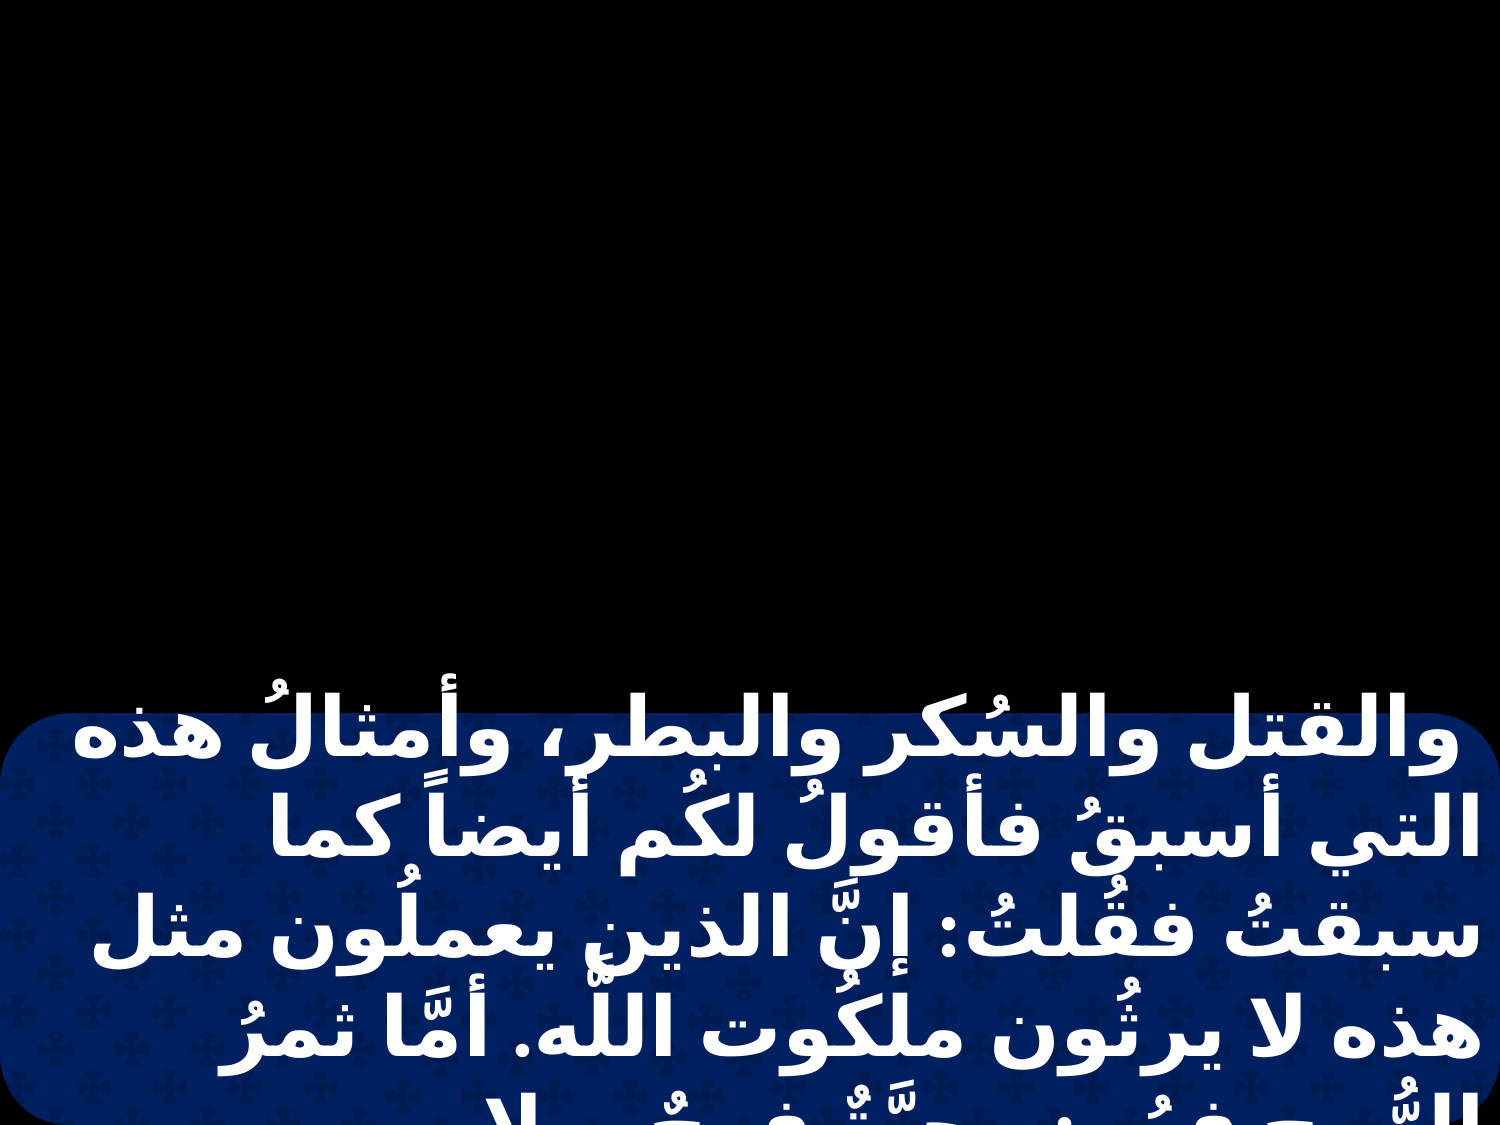

والقتل والسُكر والبطر، وأمثالُ هذه التي أسبقُ فأقولُ لكُم أيضاً كما سبقتُ فقُلتُ: إنَّ الذين يعملُون مثل هذه لا يرثُون ملكُوت اللَّه. أمَّا ثمرُ الرُّوح فهُو: محبَّةٌ فرحٌ سلام،